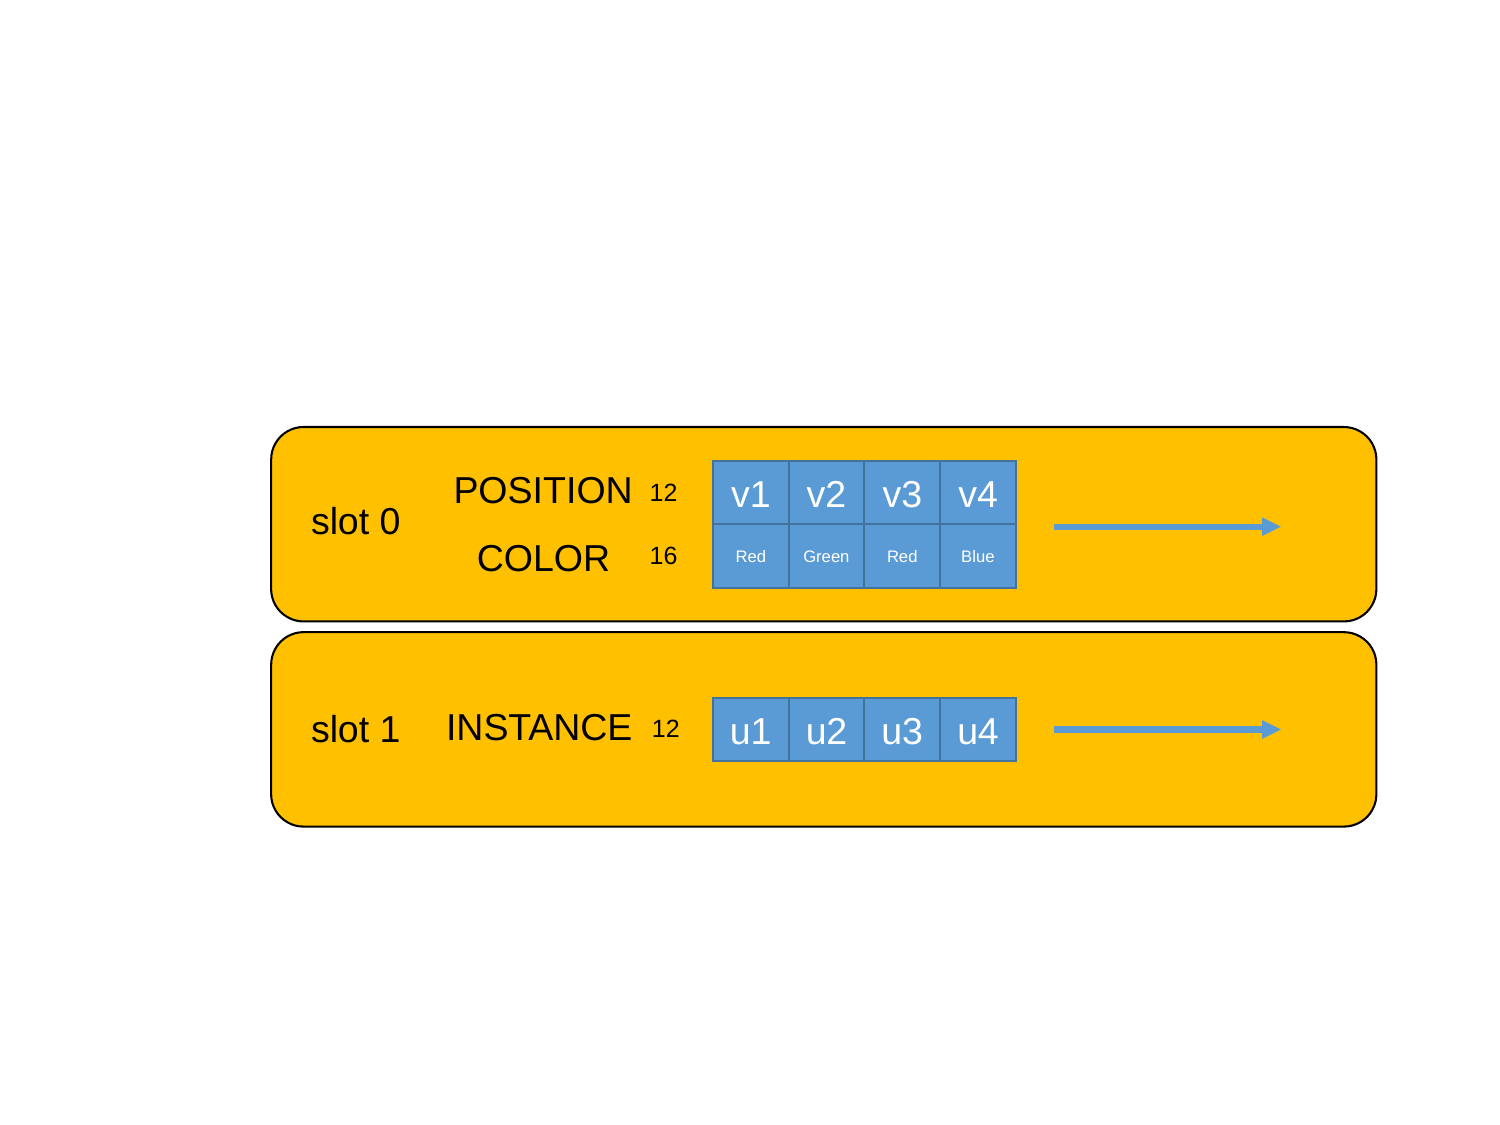

POSITION
v1
v2
v3
v4
12
slot 0
Red
Green
Red
Blue
COLOR
16

INSTANCE
slot 1
u1
u2
u3
u4
12